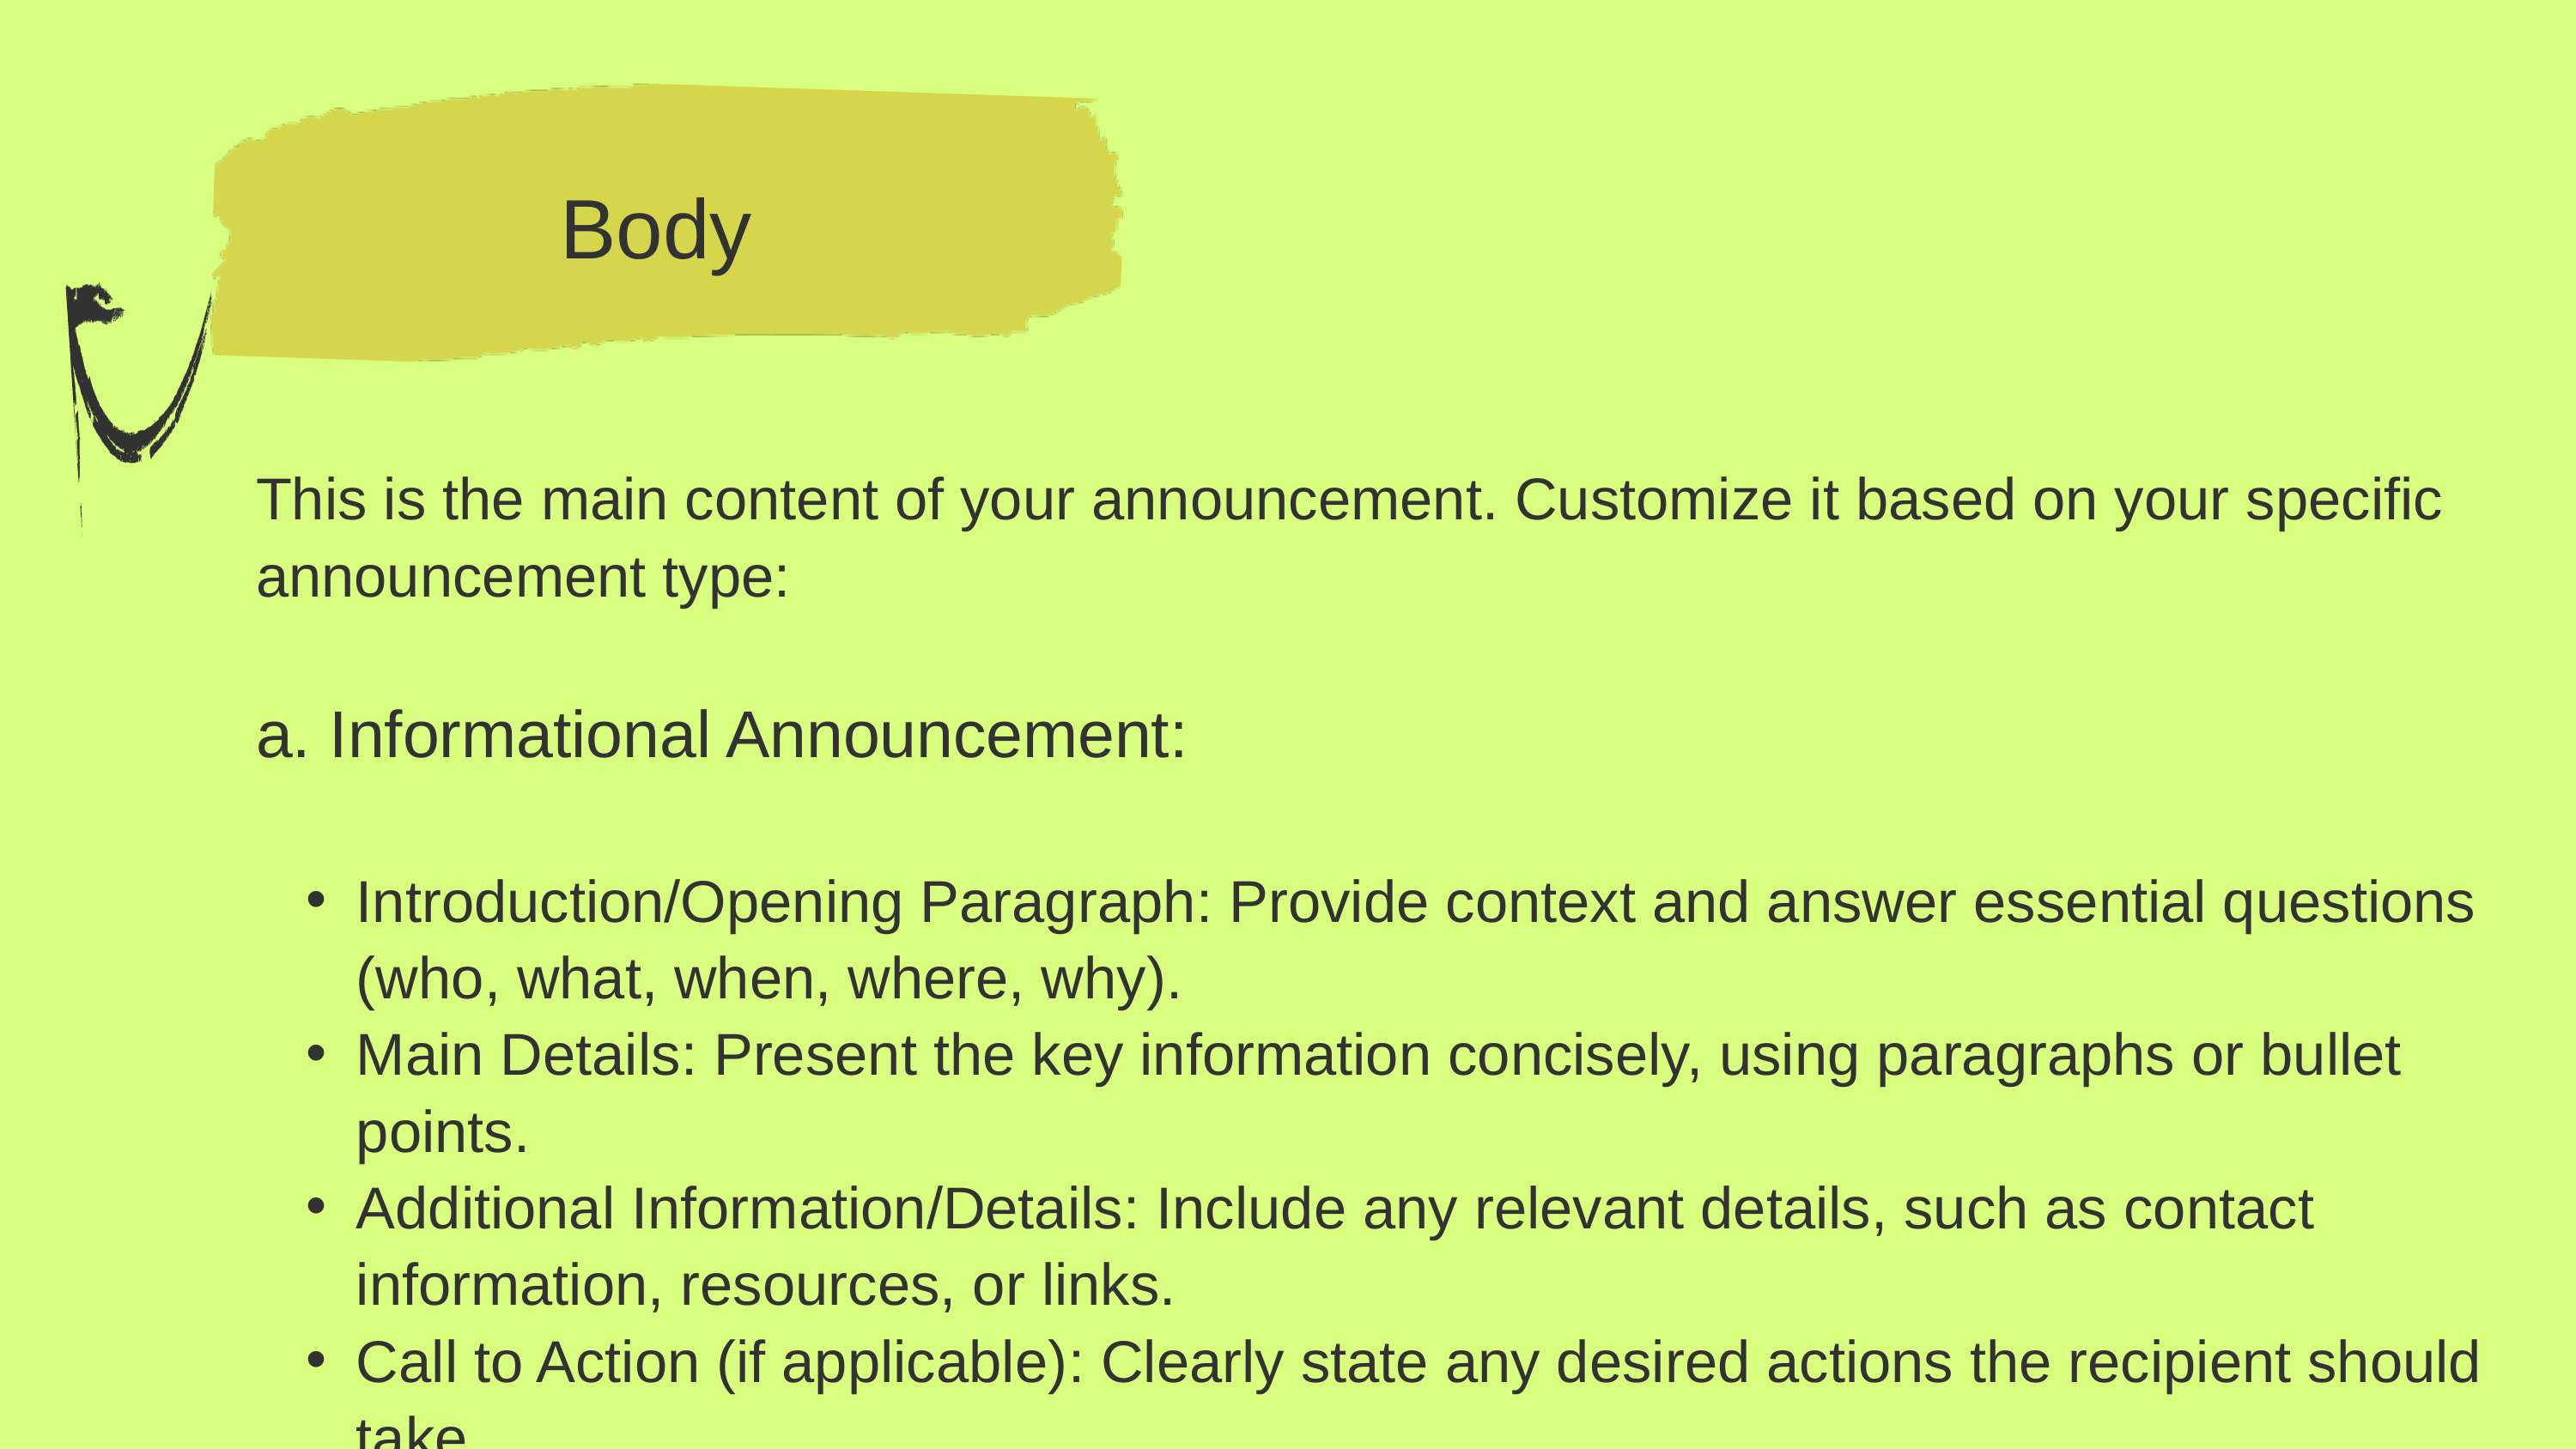

Body

This is the main content of your announcement. Customize it based on your specific announcement type:

a. Informational Announcement:

Introduction/Opening Paragraph: Provide context and answer essential questions (who, what, when, where, why).
Main Details: Present the key information concisely, using paragraphs or bullet points.
Additional Information/Details: Include any relevant details, such as contact information, resources, or links.
Call to Action (if applicable): Clearly state any desired actions the recipient should take.